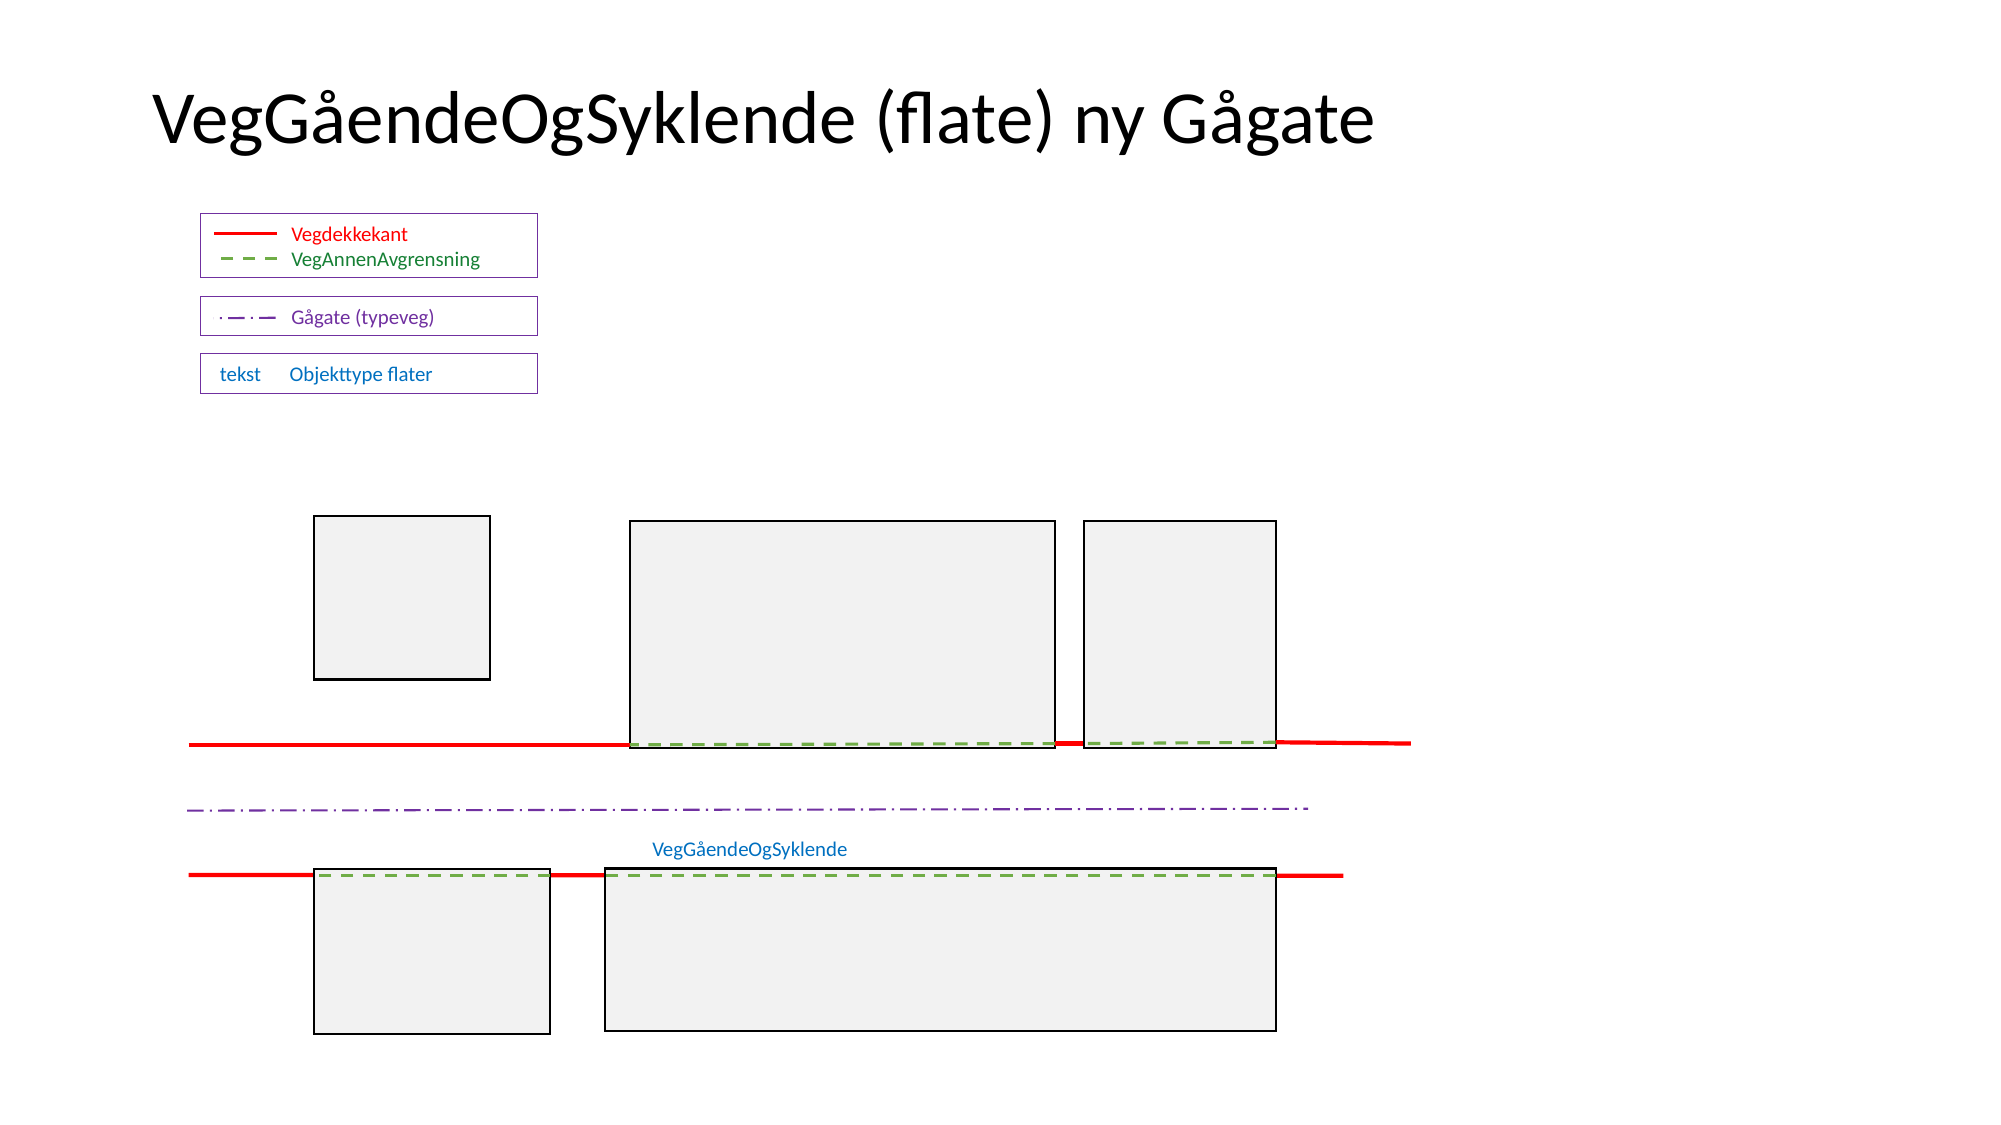

# VegGåendeOgSyklende (flate) ny Gågate
                Vegdekkekant
                VegAnnenAvgrensning
                Gågate (typeveg)
 tekst      Objekttype flater

VegGåendeOgSyklende